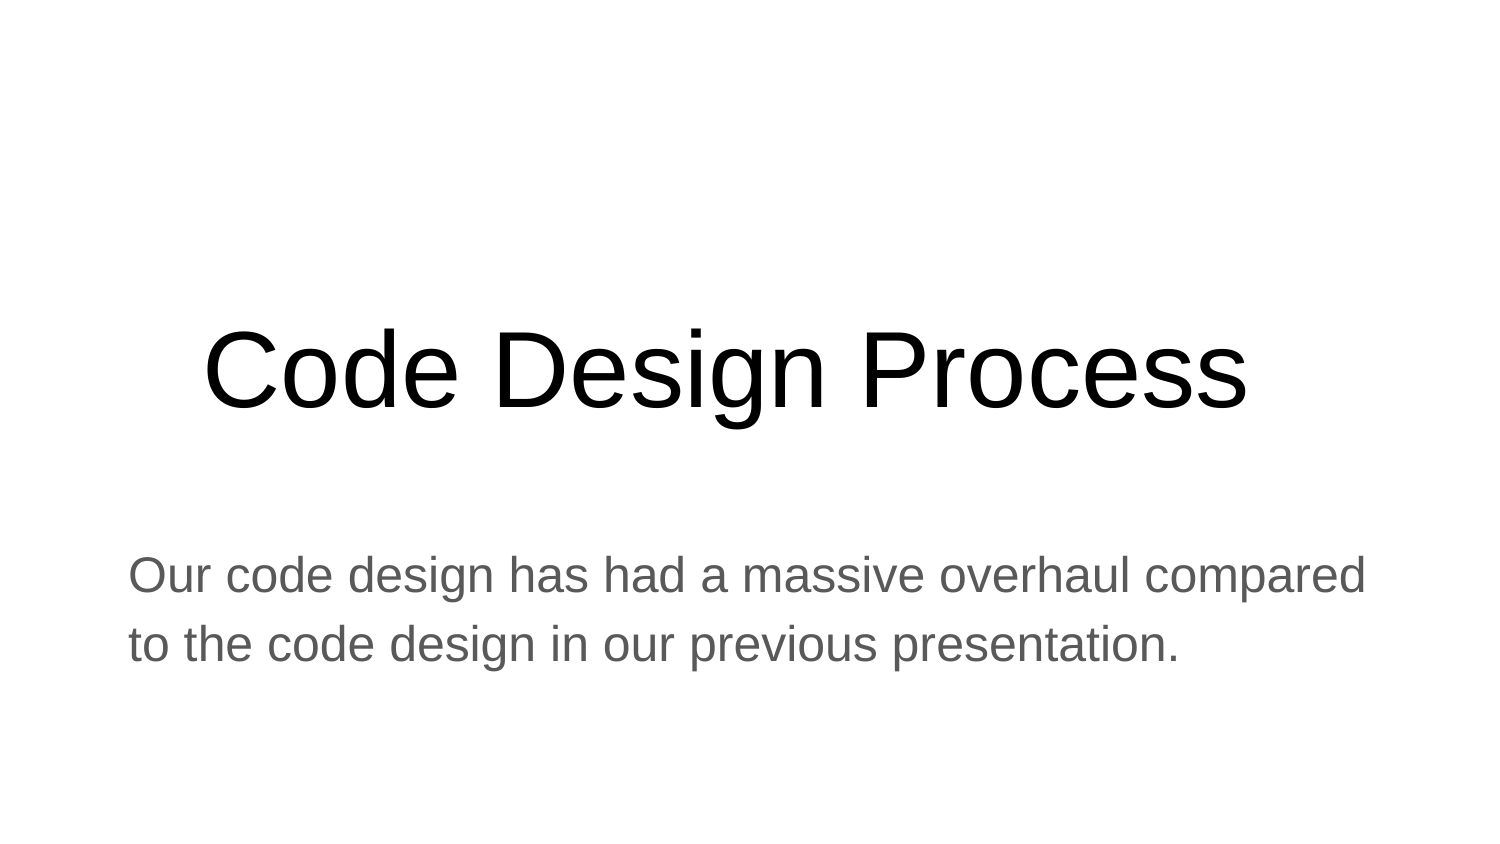

# Code Design Process
Our code design has had a massive overhaul compared to the code design in our previous presentation.